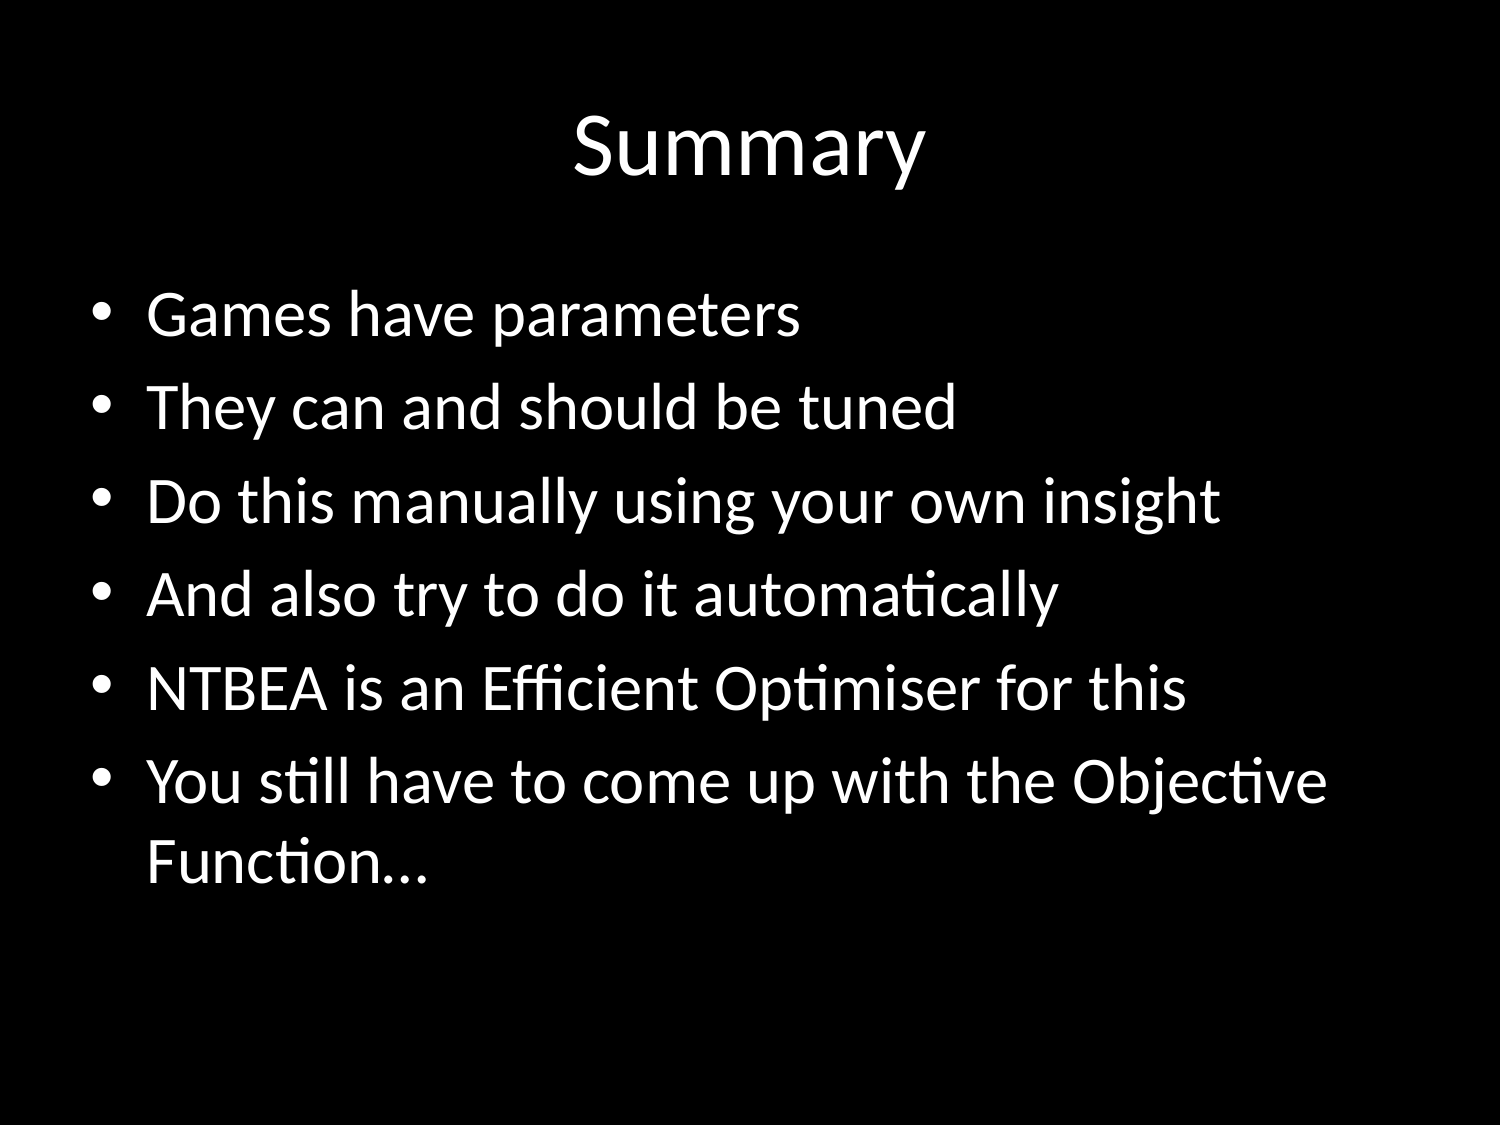

# Summary
Games have parameters
They can and should be tuned
Do this manually using your own insight
And also try to do it automatically
NTBEA is an Efficient Optimiser for this
You still have to come up with the Objective Function…